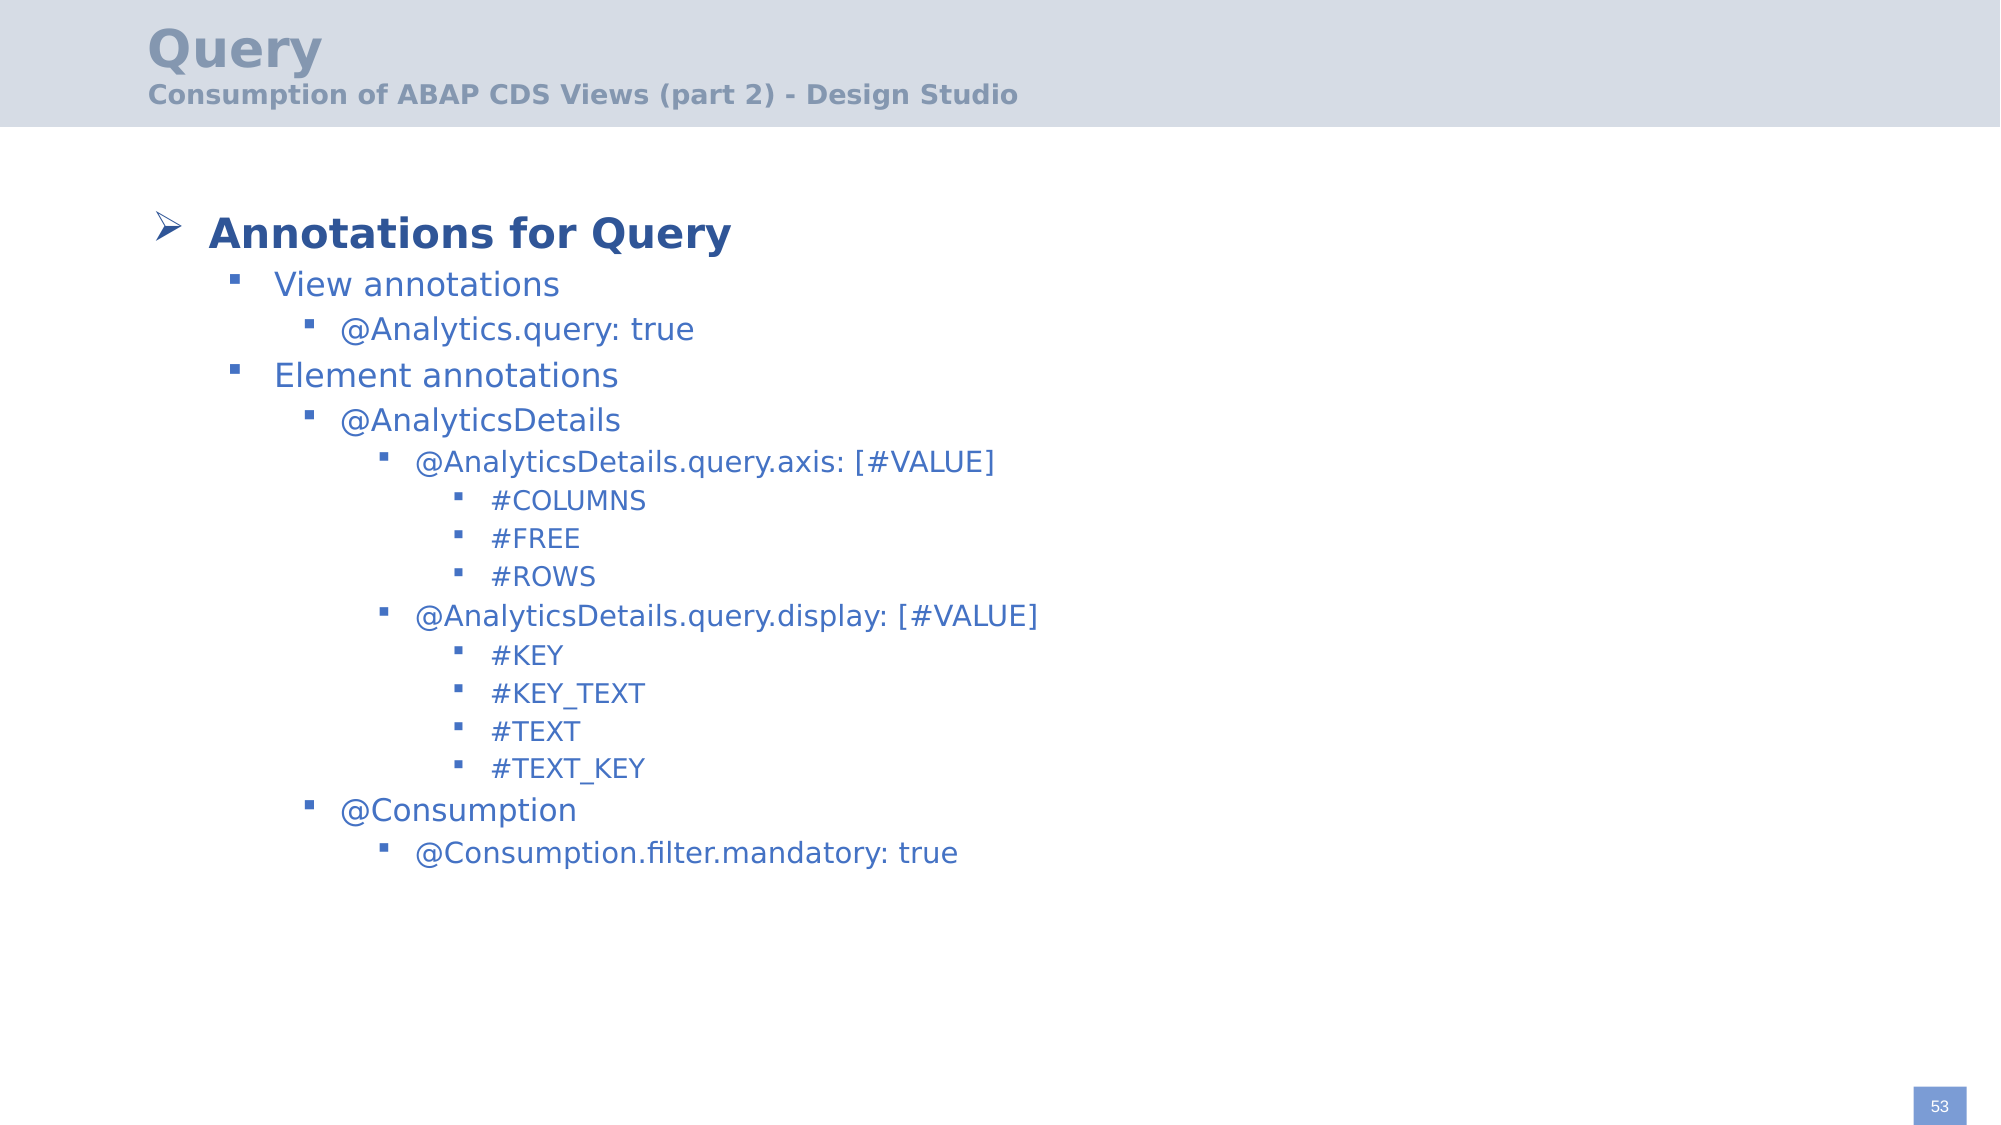

# Query Consumption of ABAP CDS Views (part 2) - Design Studio
Annotations for Query
View annotations
@Analytics.query: true
Element annotations
@AnalyticsDetails
@AnalyticsDetails.query.axis: [#VALUE]
#COLUMNS
#FREE
#ROWS
@AnalyticsDetails.query.display: [#VALUE]
#KEY
#KEY_TEXT
#TEXT
#TEXT_KEY
@Consumption
@Consumption.filter.mandatory: true